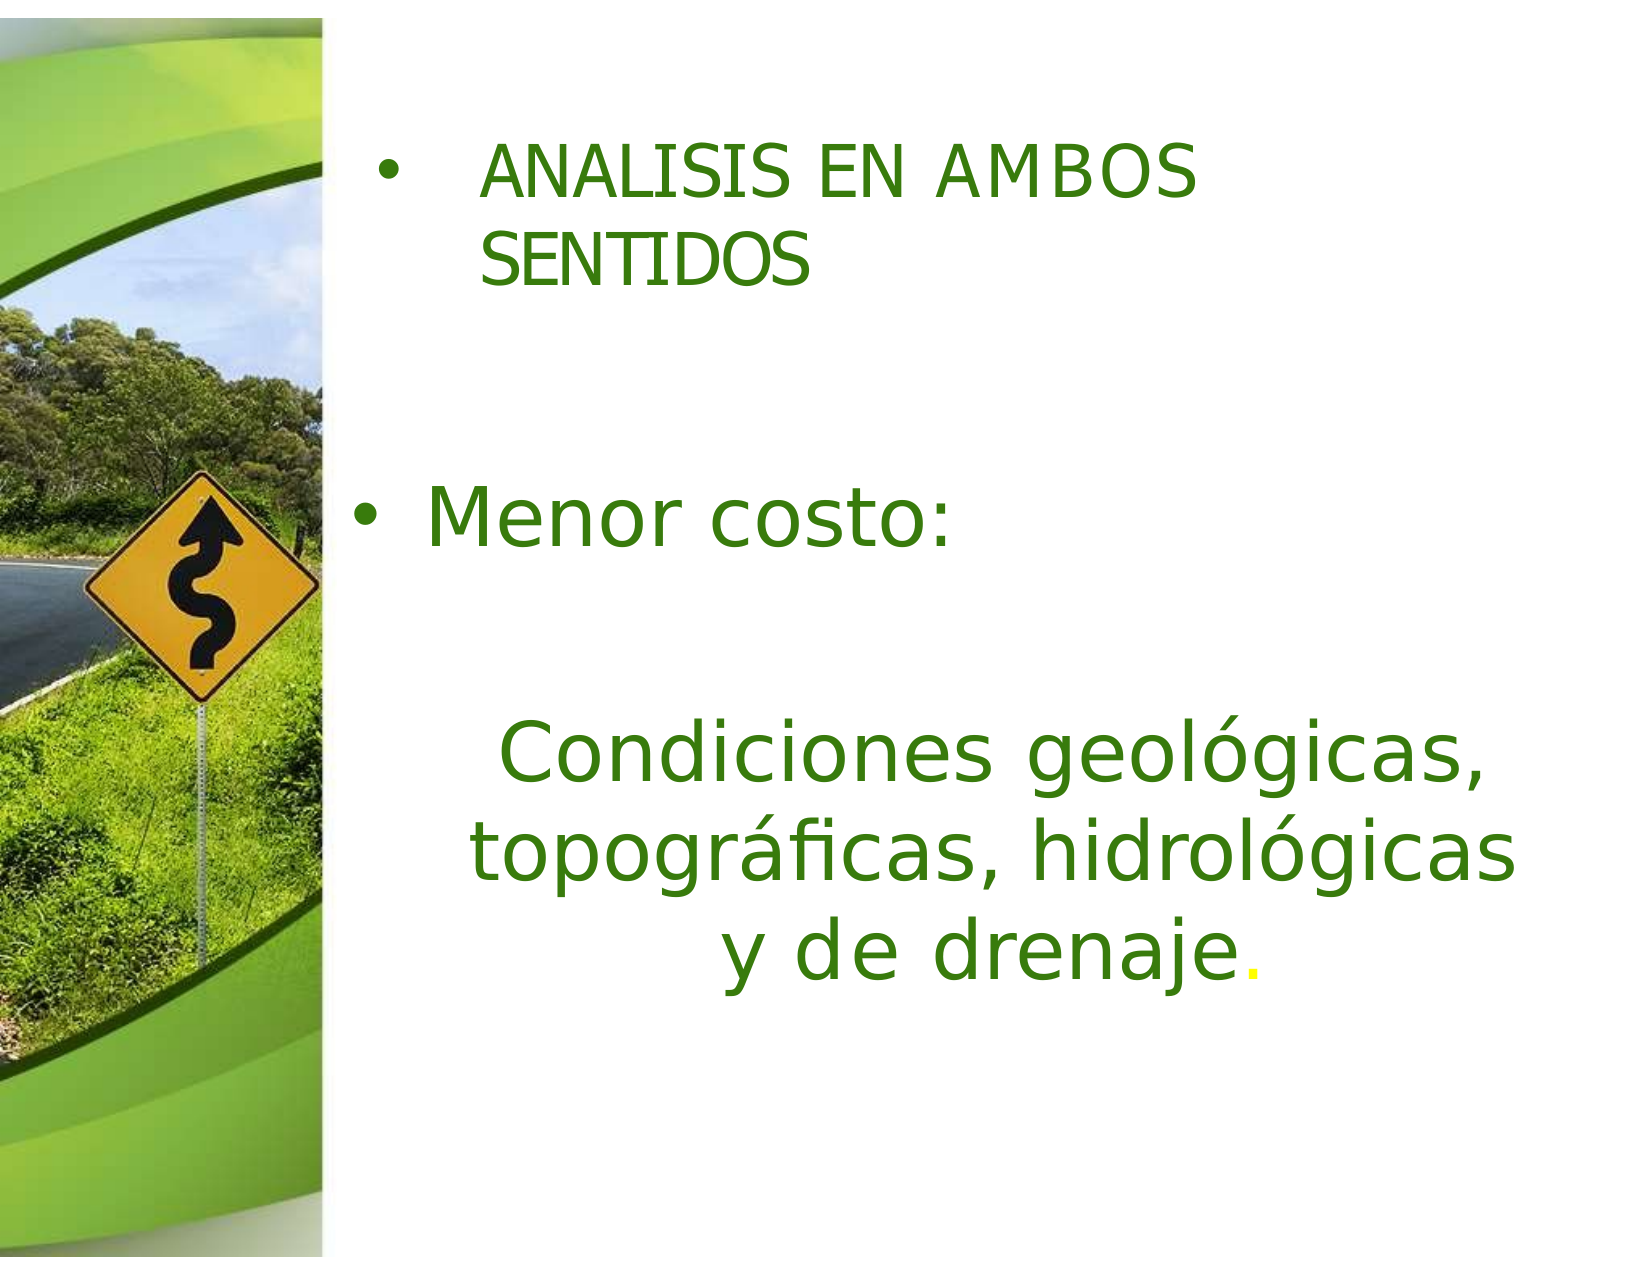

ANALISIS EN AMBOS SENTIDOS

Menor costo:

Condiciones geológicas, topográficas, hidrológicas y de drenaje.